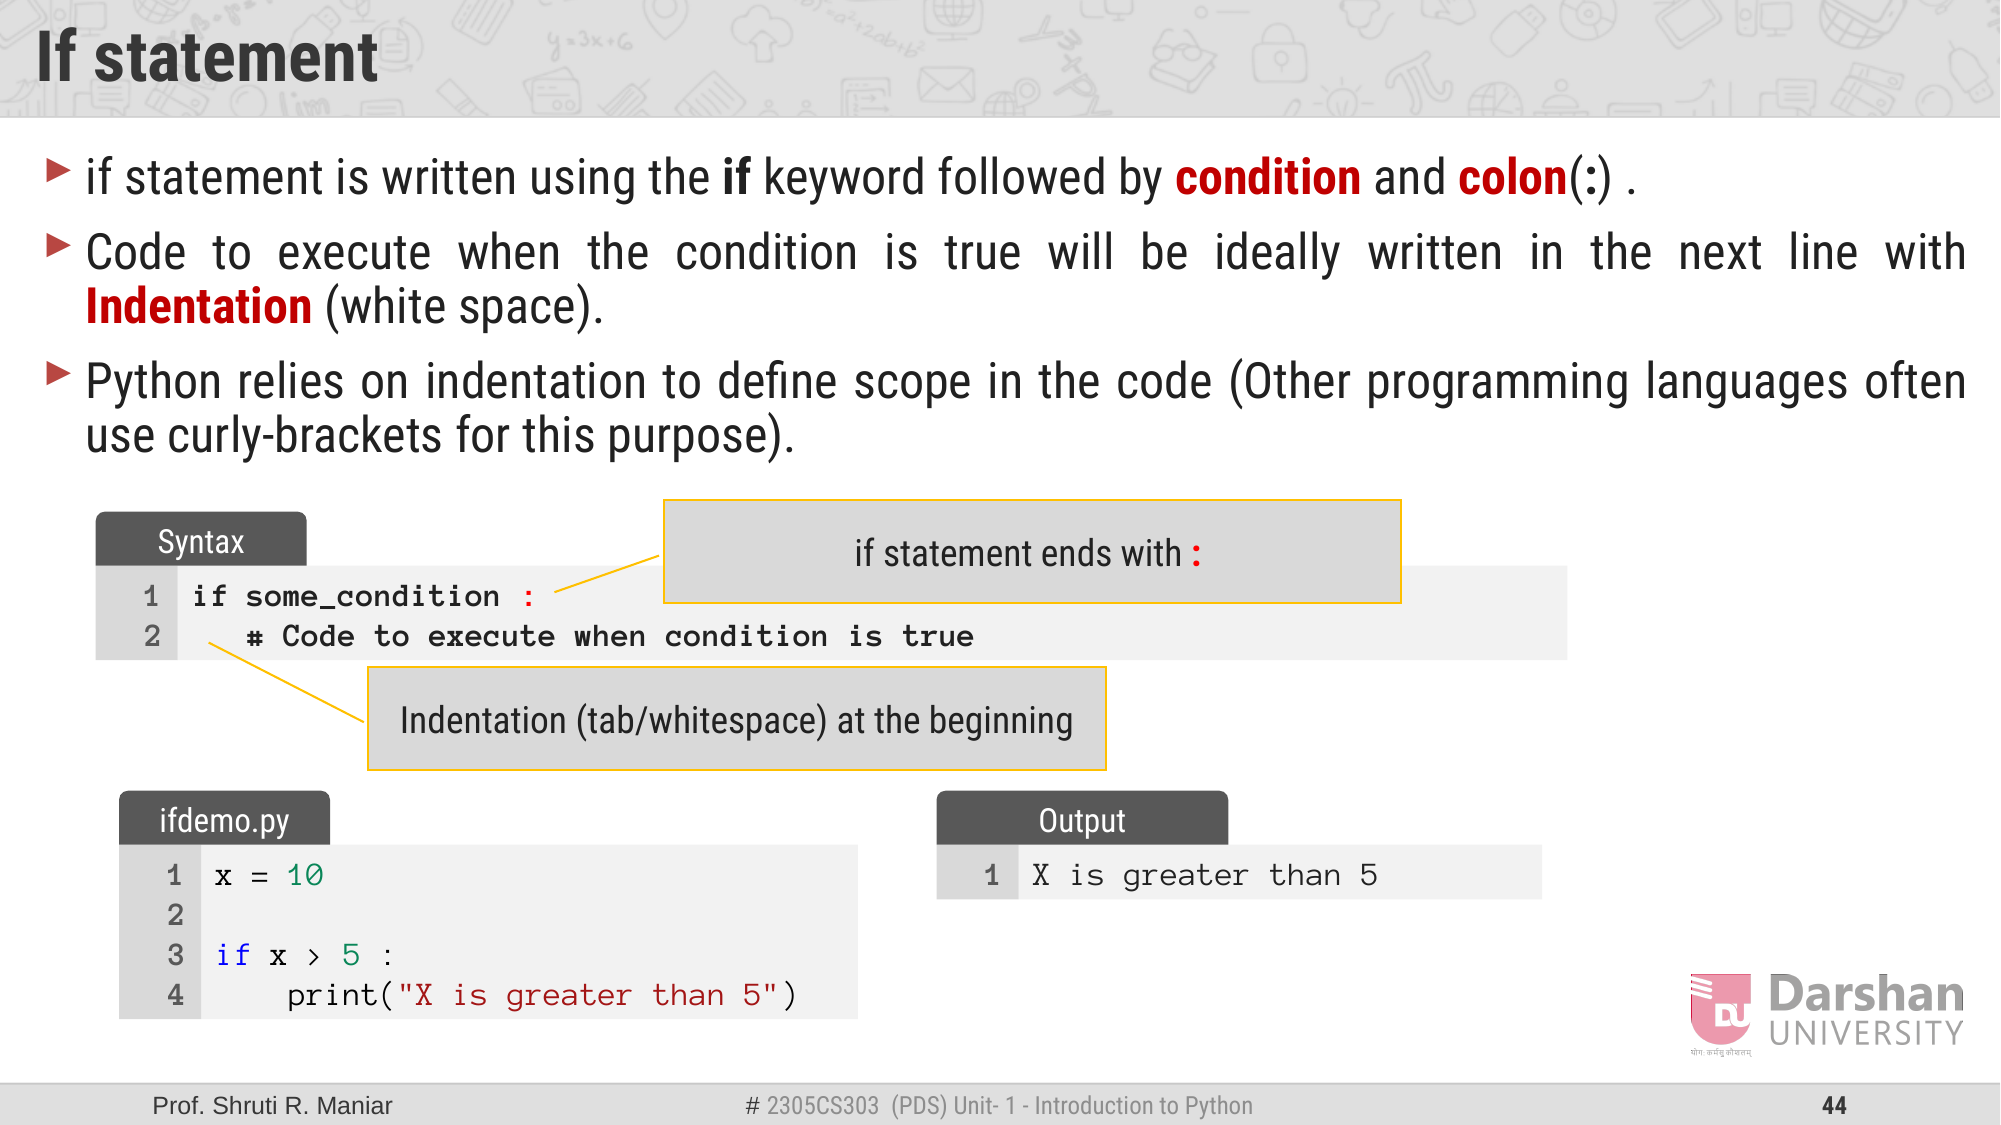

# If statement
if statement is written using the if keyword followed by condition and colon(:) .
Code to execute when the condition is true will be ideally written in the next line with Indentation (white space).
Python relies on indentation to define scope in the code (Other programming languages often use curly-brackets for this purpose).
if statement ends with :
Syntax
1
2
if some_condition :
   # Code to execute when condition is true
Indentation (tab/whitespace) at the beginning
ifdemo.py
Output
1
2
3
4
x = 10
if x > 5 :
    print("X is greater than 5")
1
X is greater than 5